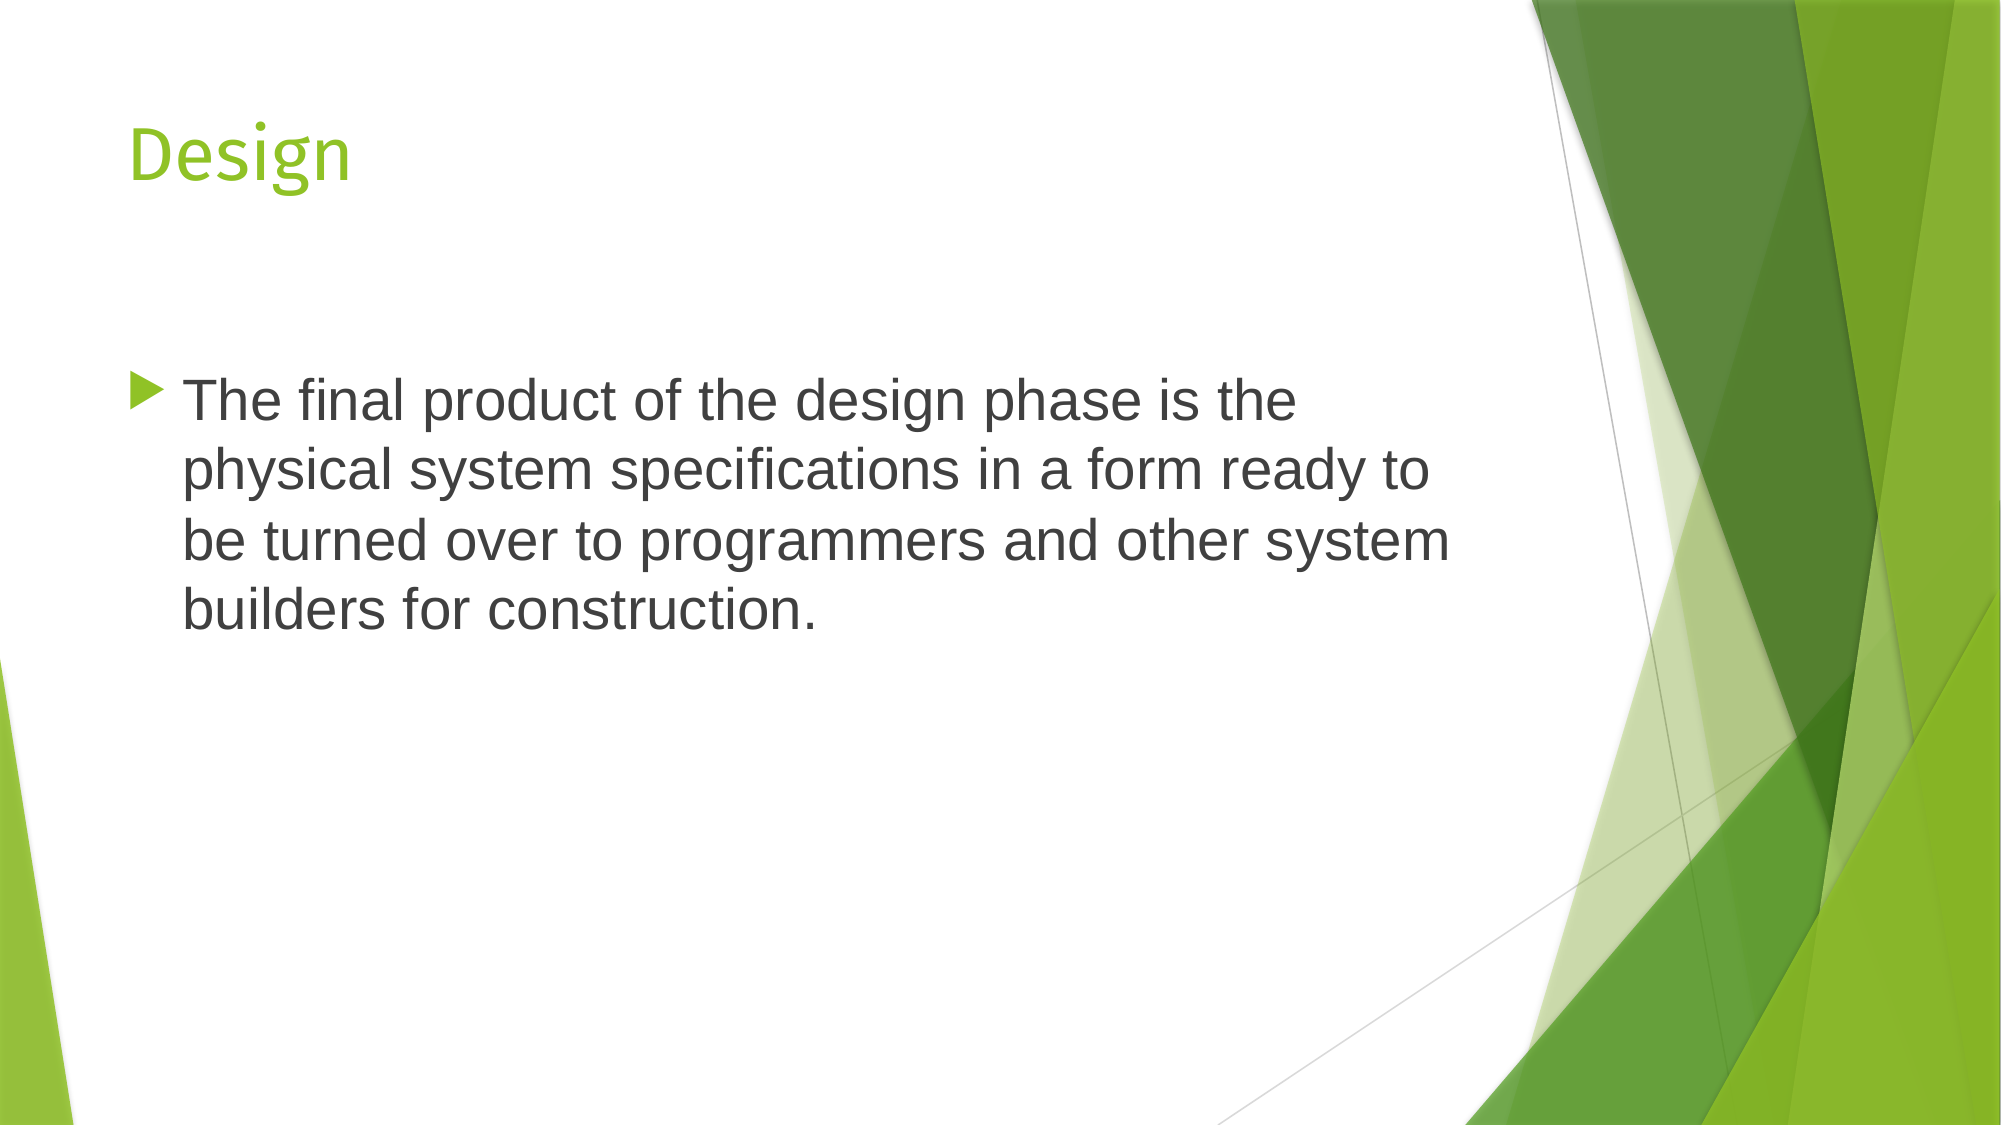

# Design
The final product of the design phase is the physical system specifications in a form ready to be turned over to programmers and other system builders for construction.